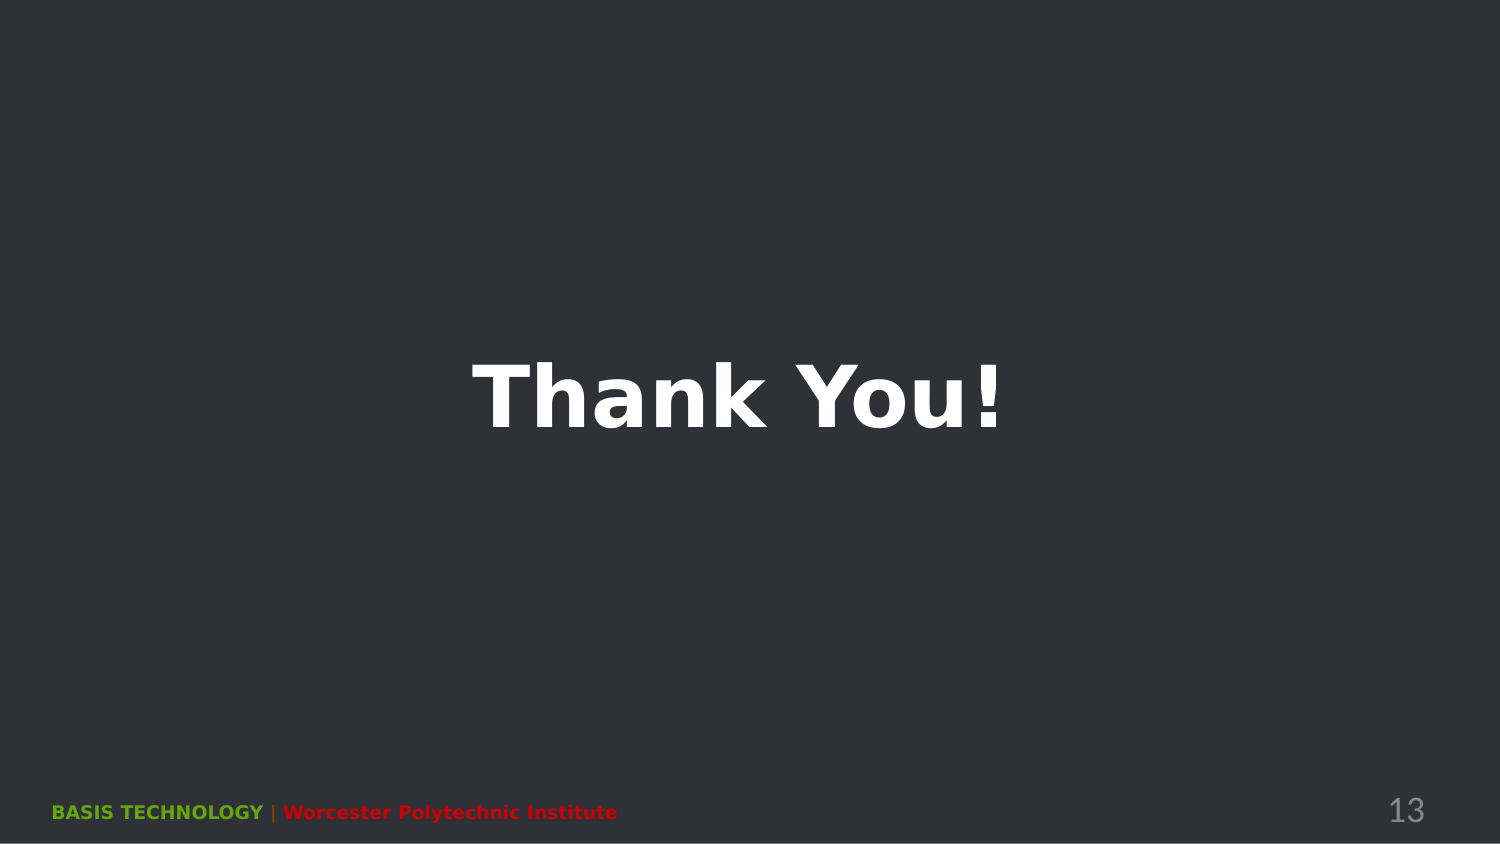

# Thank You!
13
BASIS TECHNOLOGY | Worcester Polytechnic Institute